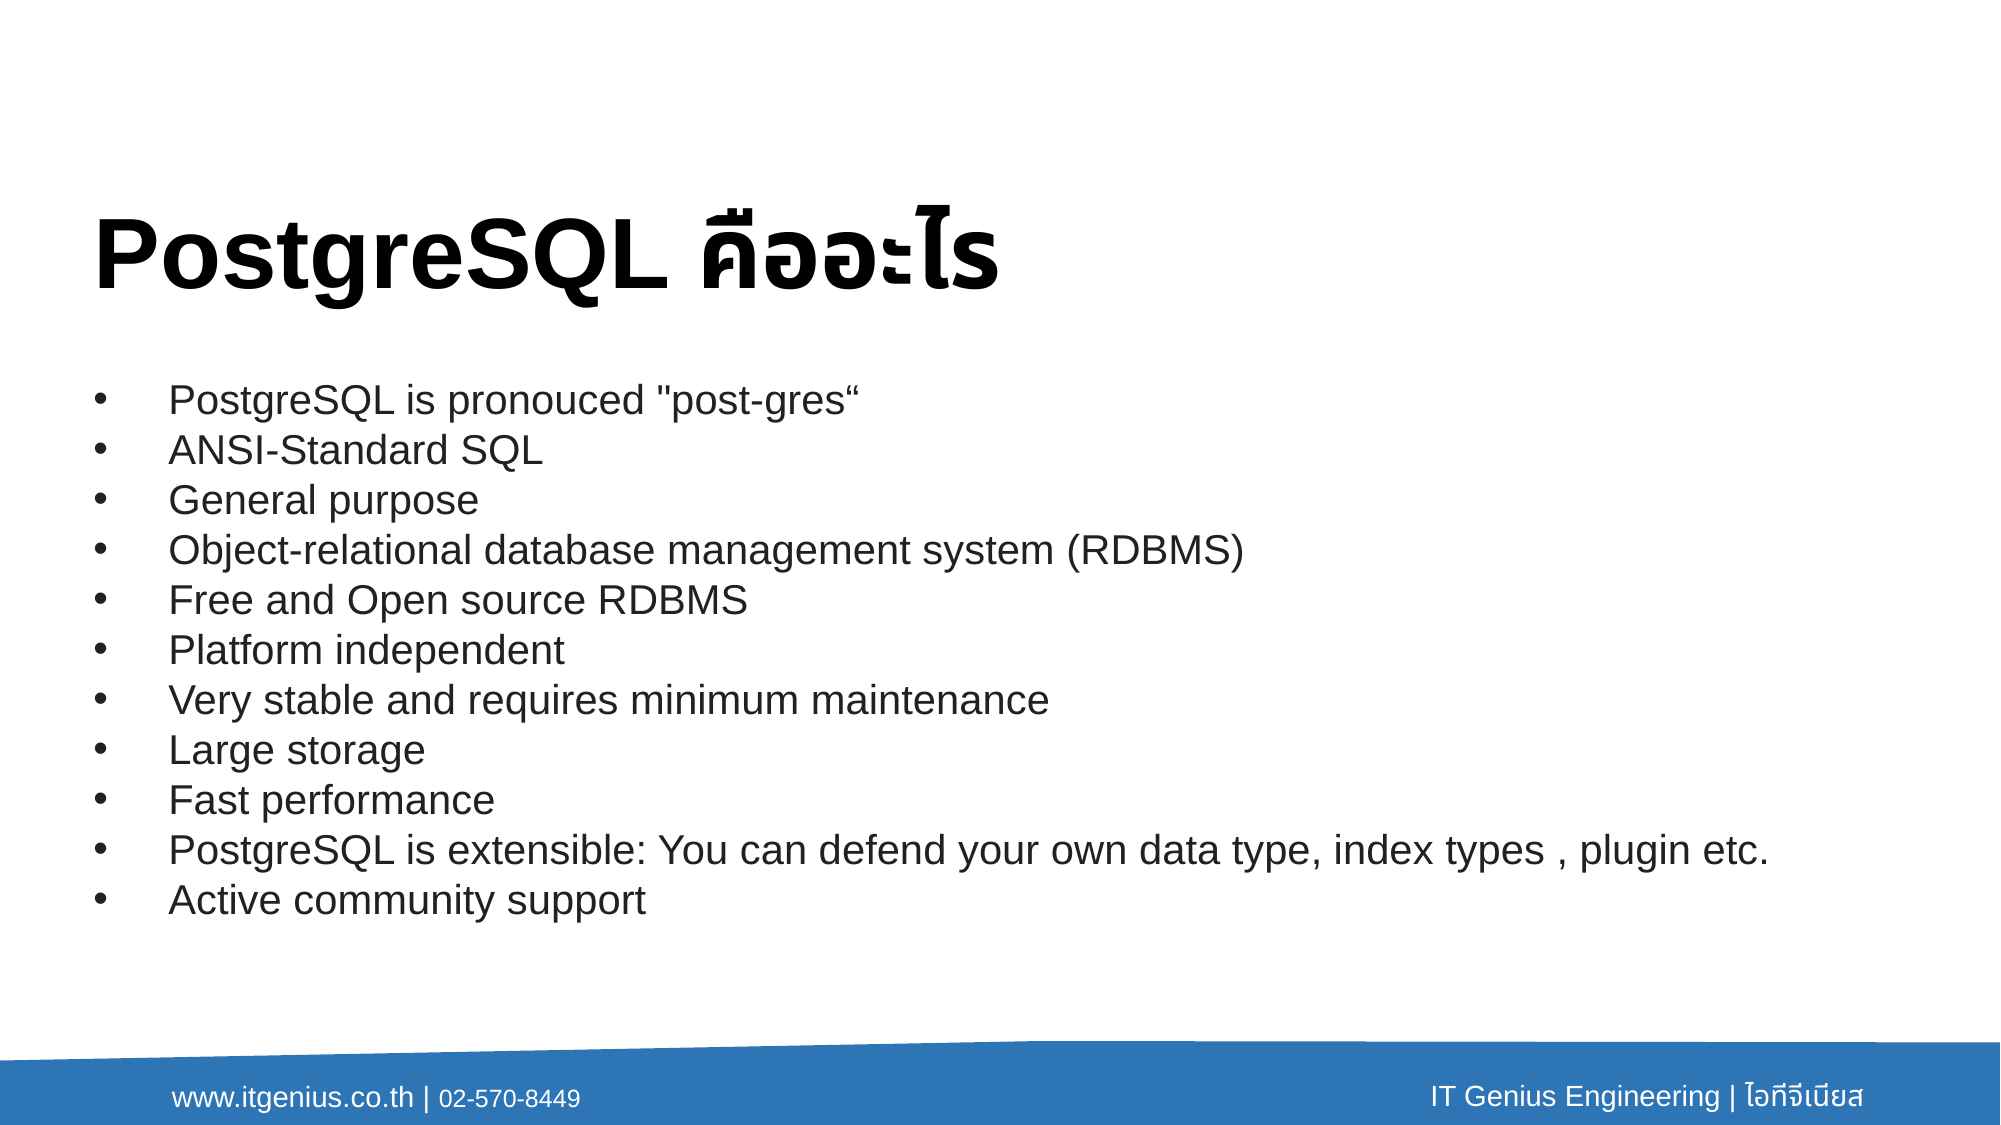

PostgreSQL คืออะไร
PostgreSQL is pronouced "post-gres“
ANSI-Standard SQL
General purpose
Object-relational database management system (RDBMS)
Free and Open source RDBMS
Platform independent
Very stable and requires minimum maintenance
Large storage
Fast performance
PostgreSQL is extensible: You can defend your own data type, index types , plugin etc.
Active community support

IT Genius Engineering | ไอทีจีเนียส
www.itgenius.co.th | 02-570-8449